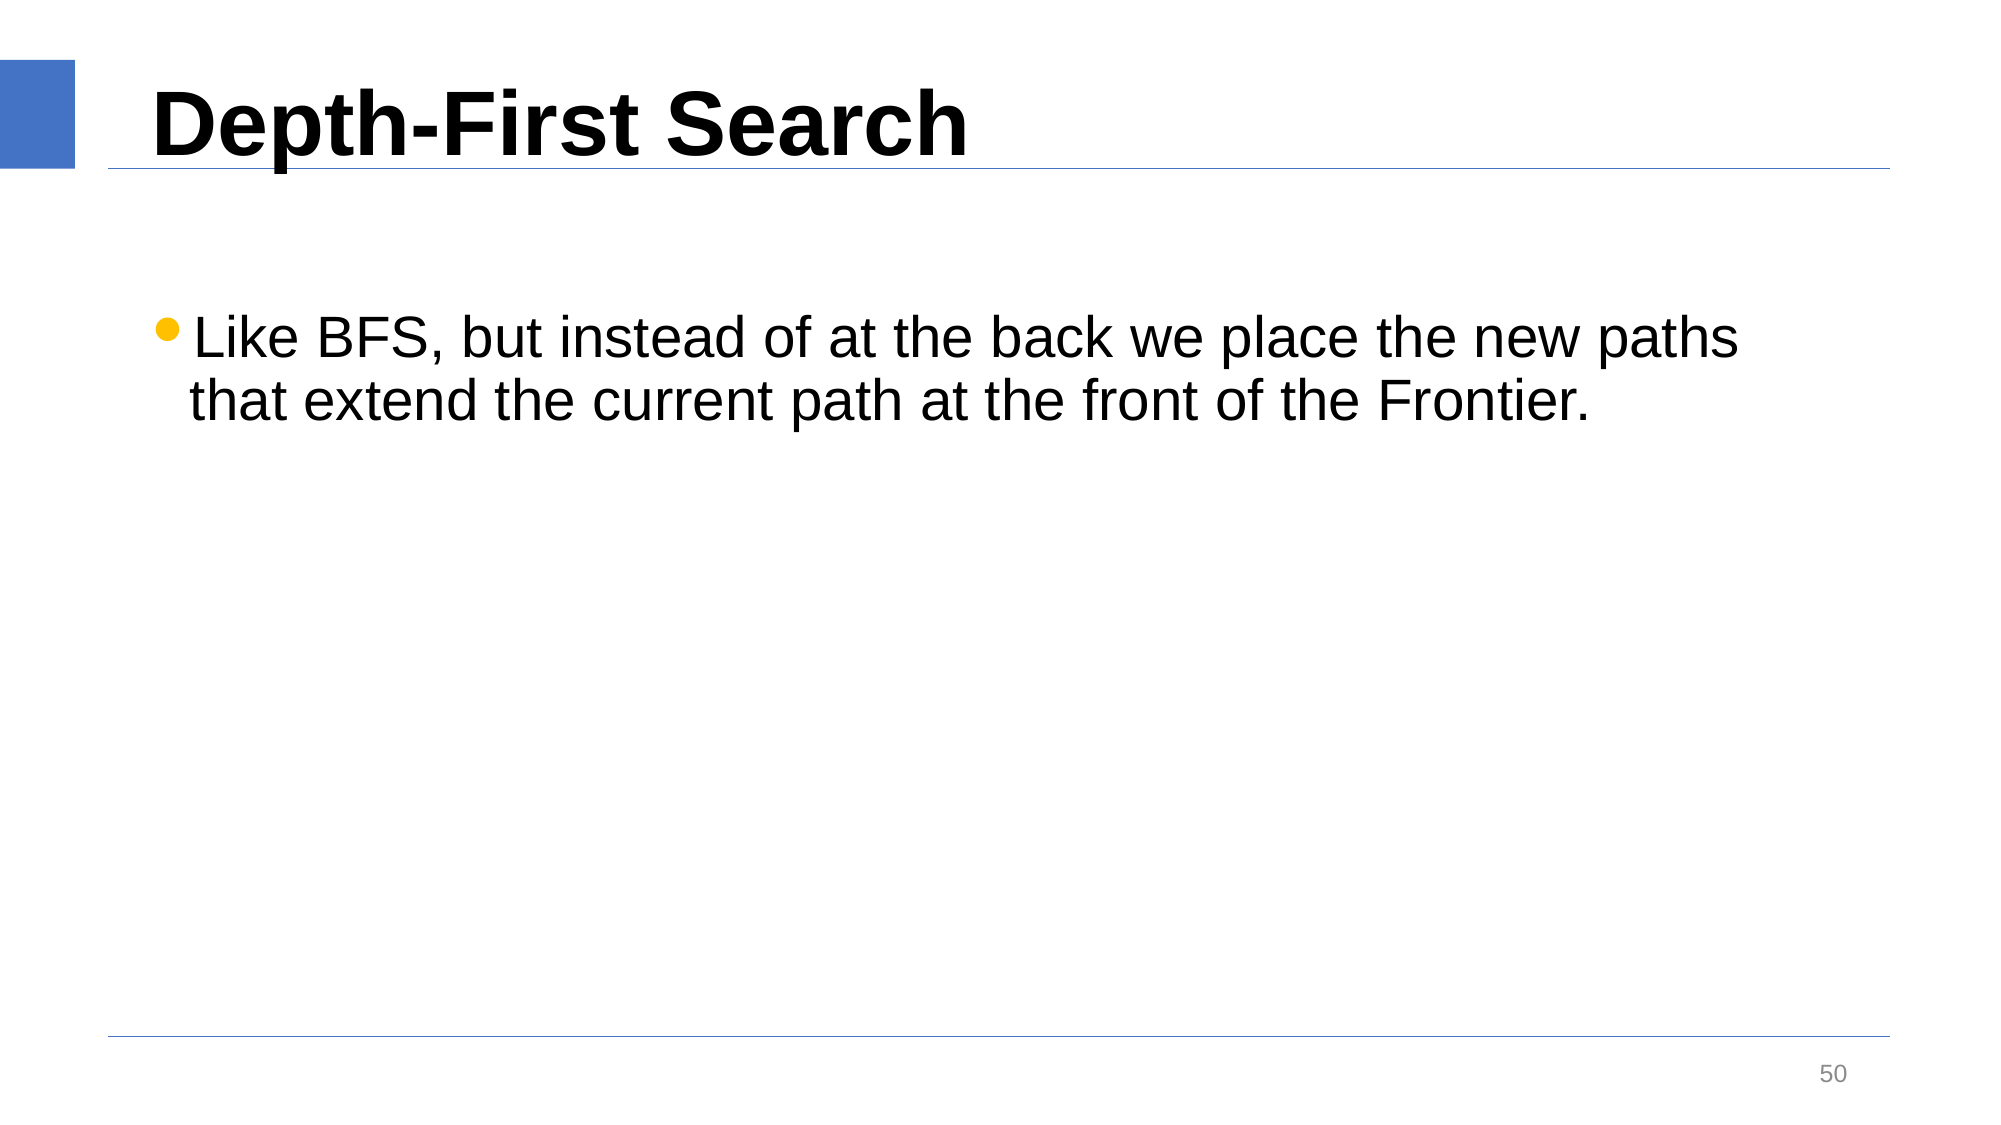

# Depth‐First Search
Like BFS, but instead of at the back we place the new paths that extend the current path at the front of the Frontier.
50